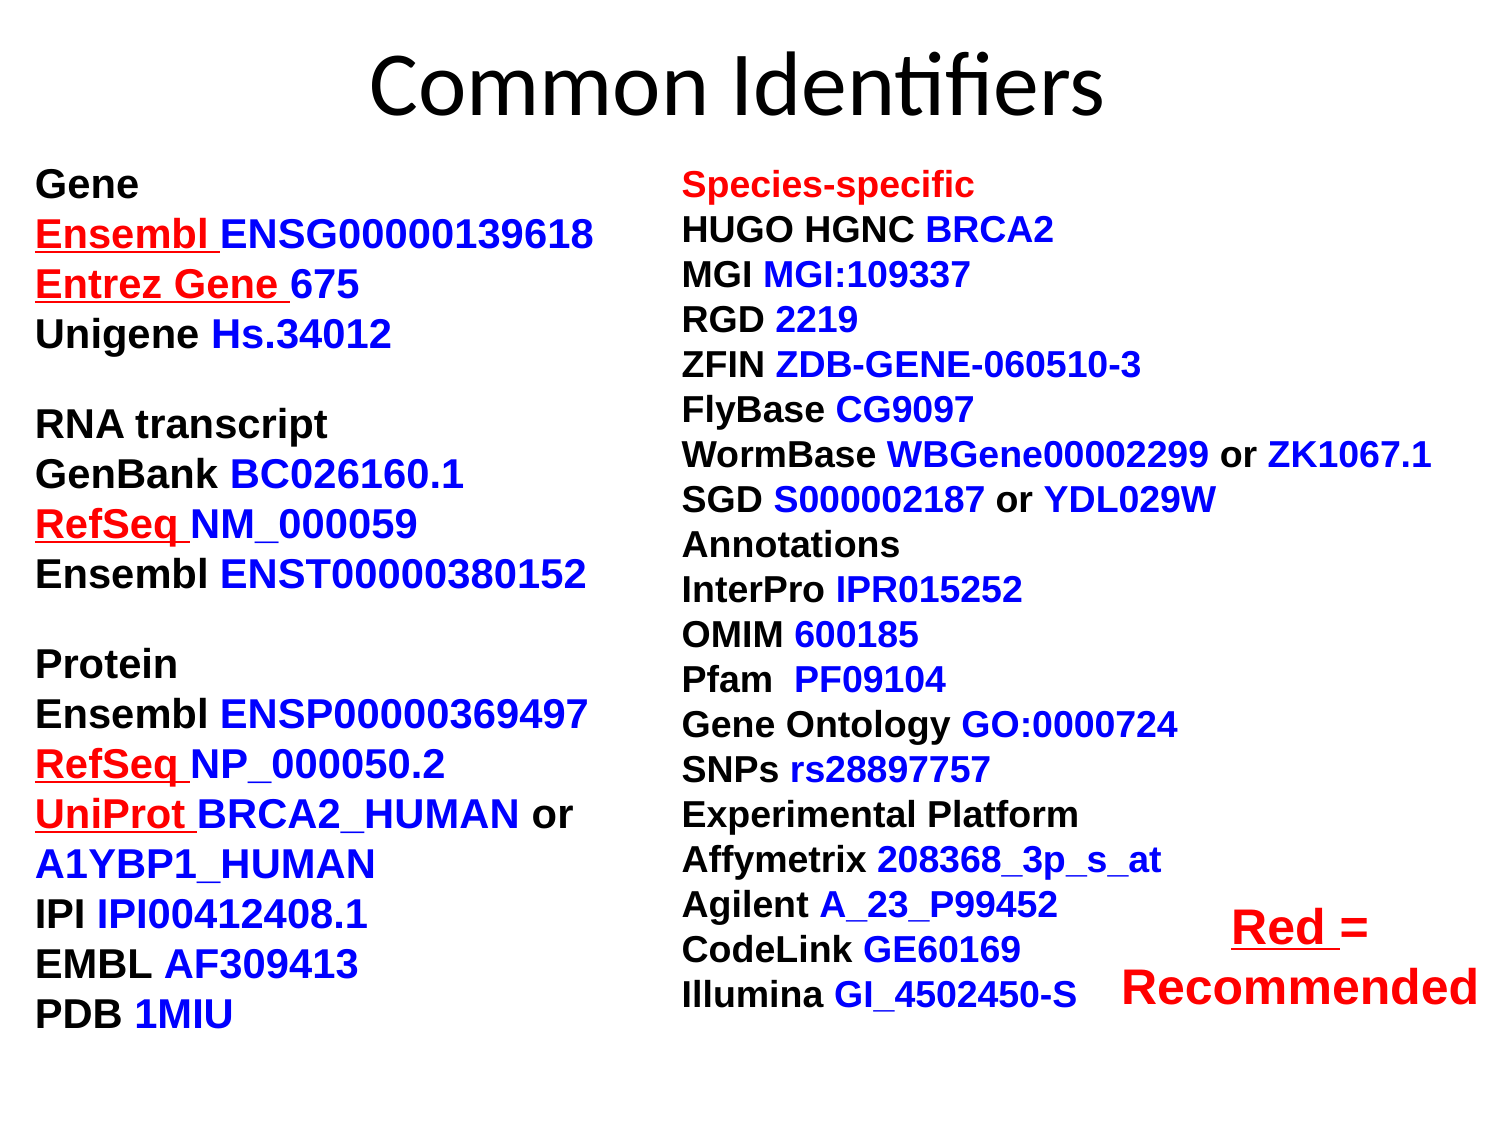

Common Identifiers
Gene
Ensembl ENSG00000139618
Entrez Gene 675
Unigene Hs.34012

RNA transcript
GenBank BC026160.1
RefSeq NM_000059
Ensembl ENST00000380152

Protein
Ensembl ENSP00000369497
RefSeq NP_000050.2
UniProt BRCA2_HUMAN or A1YBP1_HUMAN
IPI IPI00412408.1
EMBL AF309413
PDB 1MIU
Species-specific
HUGO HGNC BRCA2
MGI MGI:109337
RGD 2219
ZFIN ZDB-GENE-060510-3
FlyBase CG9097
WormBase WBGene00002299 or ZK1067.1
SGD S000002187 or YDL029W
Annotations
InterPro IPR015252
OMIM 600185
Pfam  PF09104
Gene Ontology GO:0000724
SNPs rs28897757
Experimental Platform
Affymetrix 208368_3p_s_at
Agilent A_23_P99452
CodeLink GE60169
Illumina GI_4502450-S
Red = Recommended